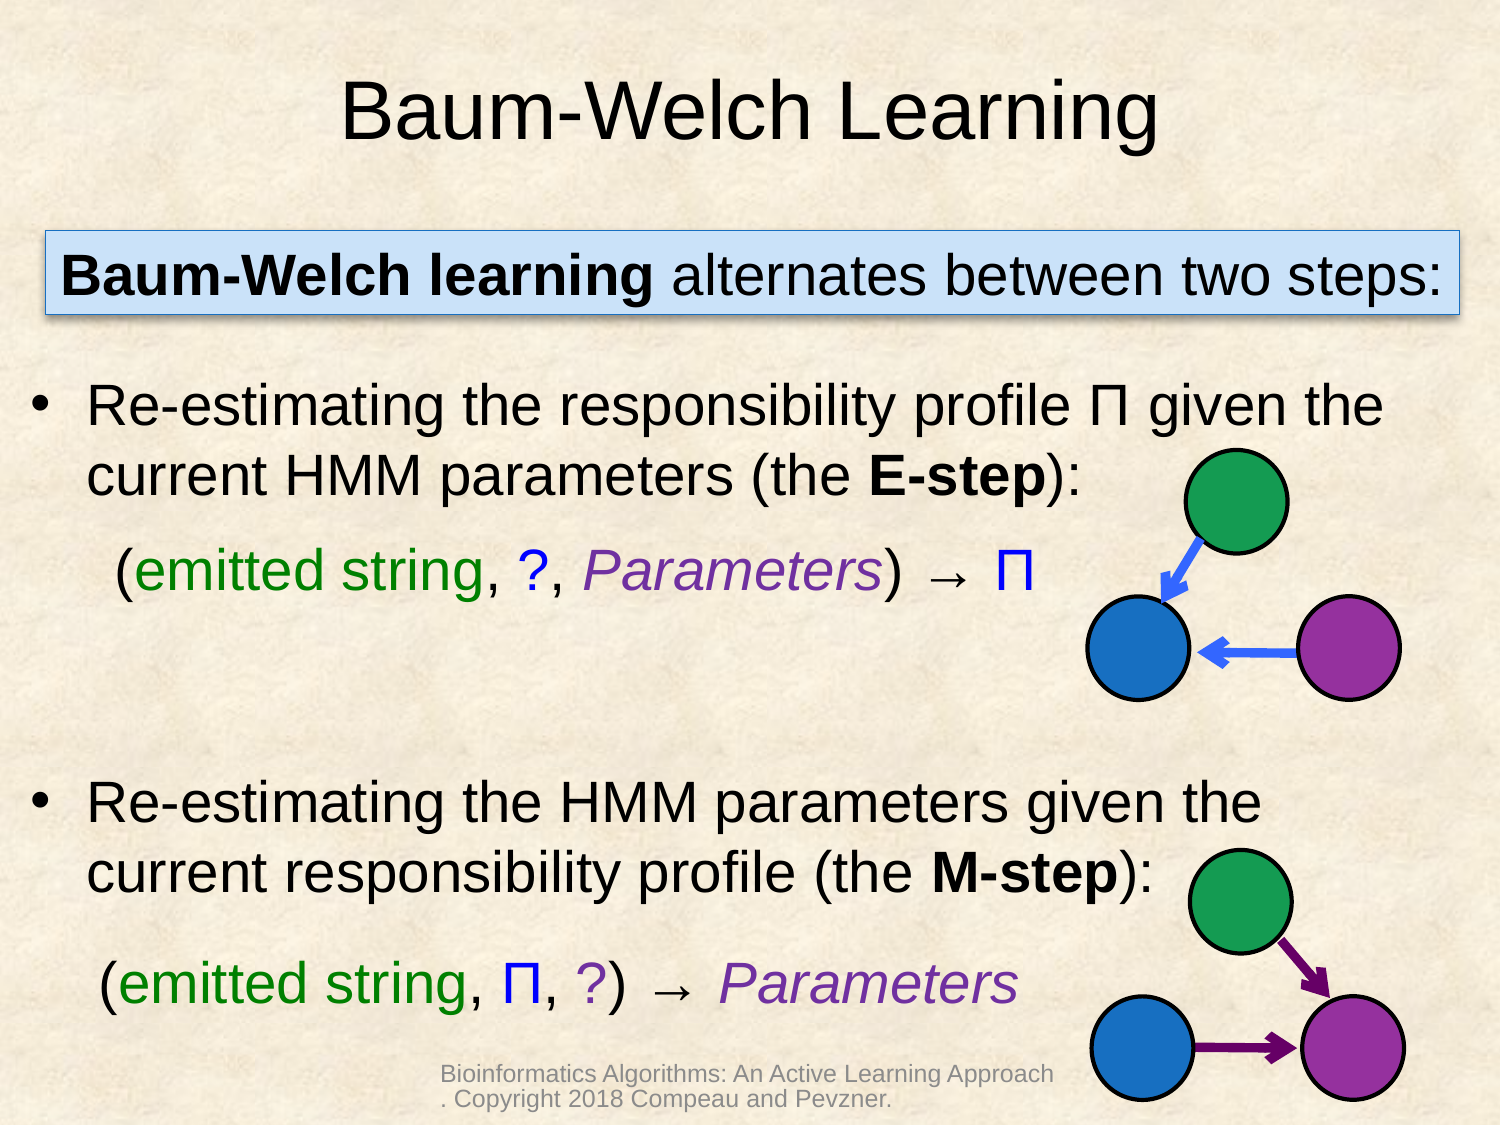

# Baum-Welch Learning
Baum-Welch learning alternates between two steps:

Re-estimating the responsibility profile Π given the current HMM parameters (the E-step):

Re-estimating the HMM parameters given the current responsibility profile (the M-step):

 (emitted string, ?, Parameters) → Π

(emitted string, Π, ?) → Parameters
Bioinformatics Algorithms: An Active Learning Approach. Copyright 2018 Compeau and Pevzner.